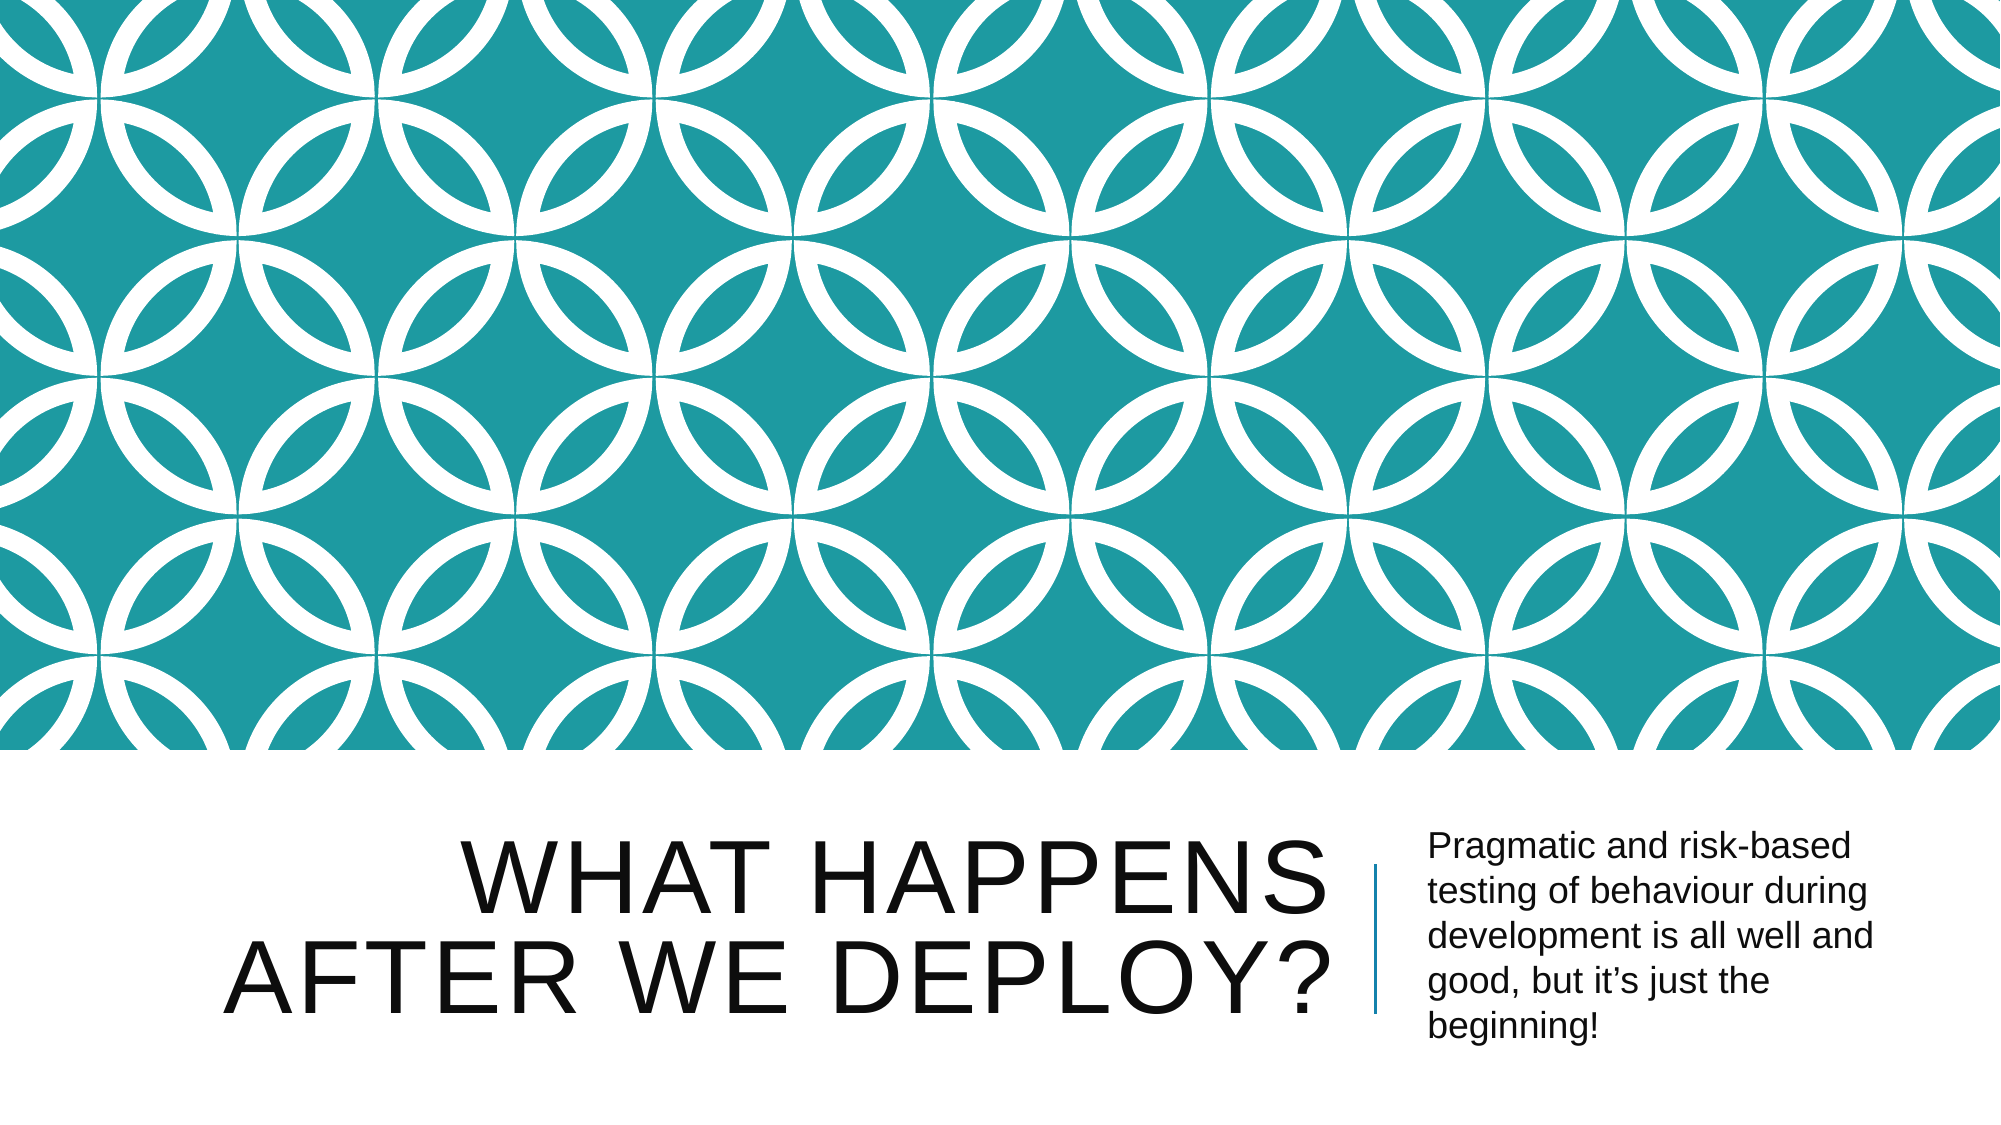

# What happens after we deploy?
Pragmatic and risk-based testing of behaviour during development is all well and good, but it’s just the beginning!